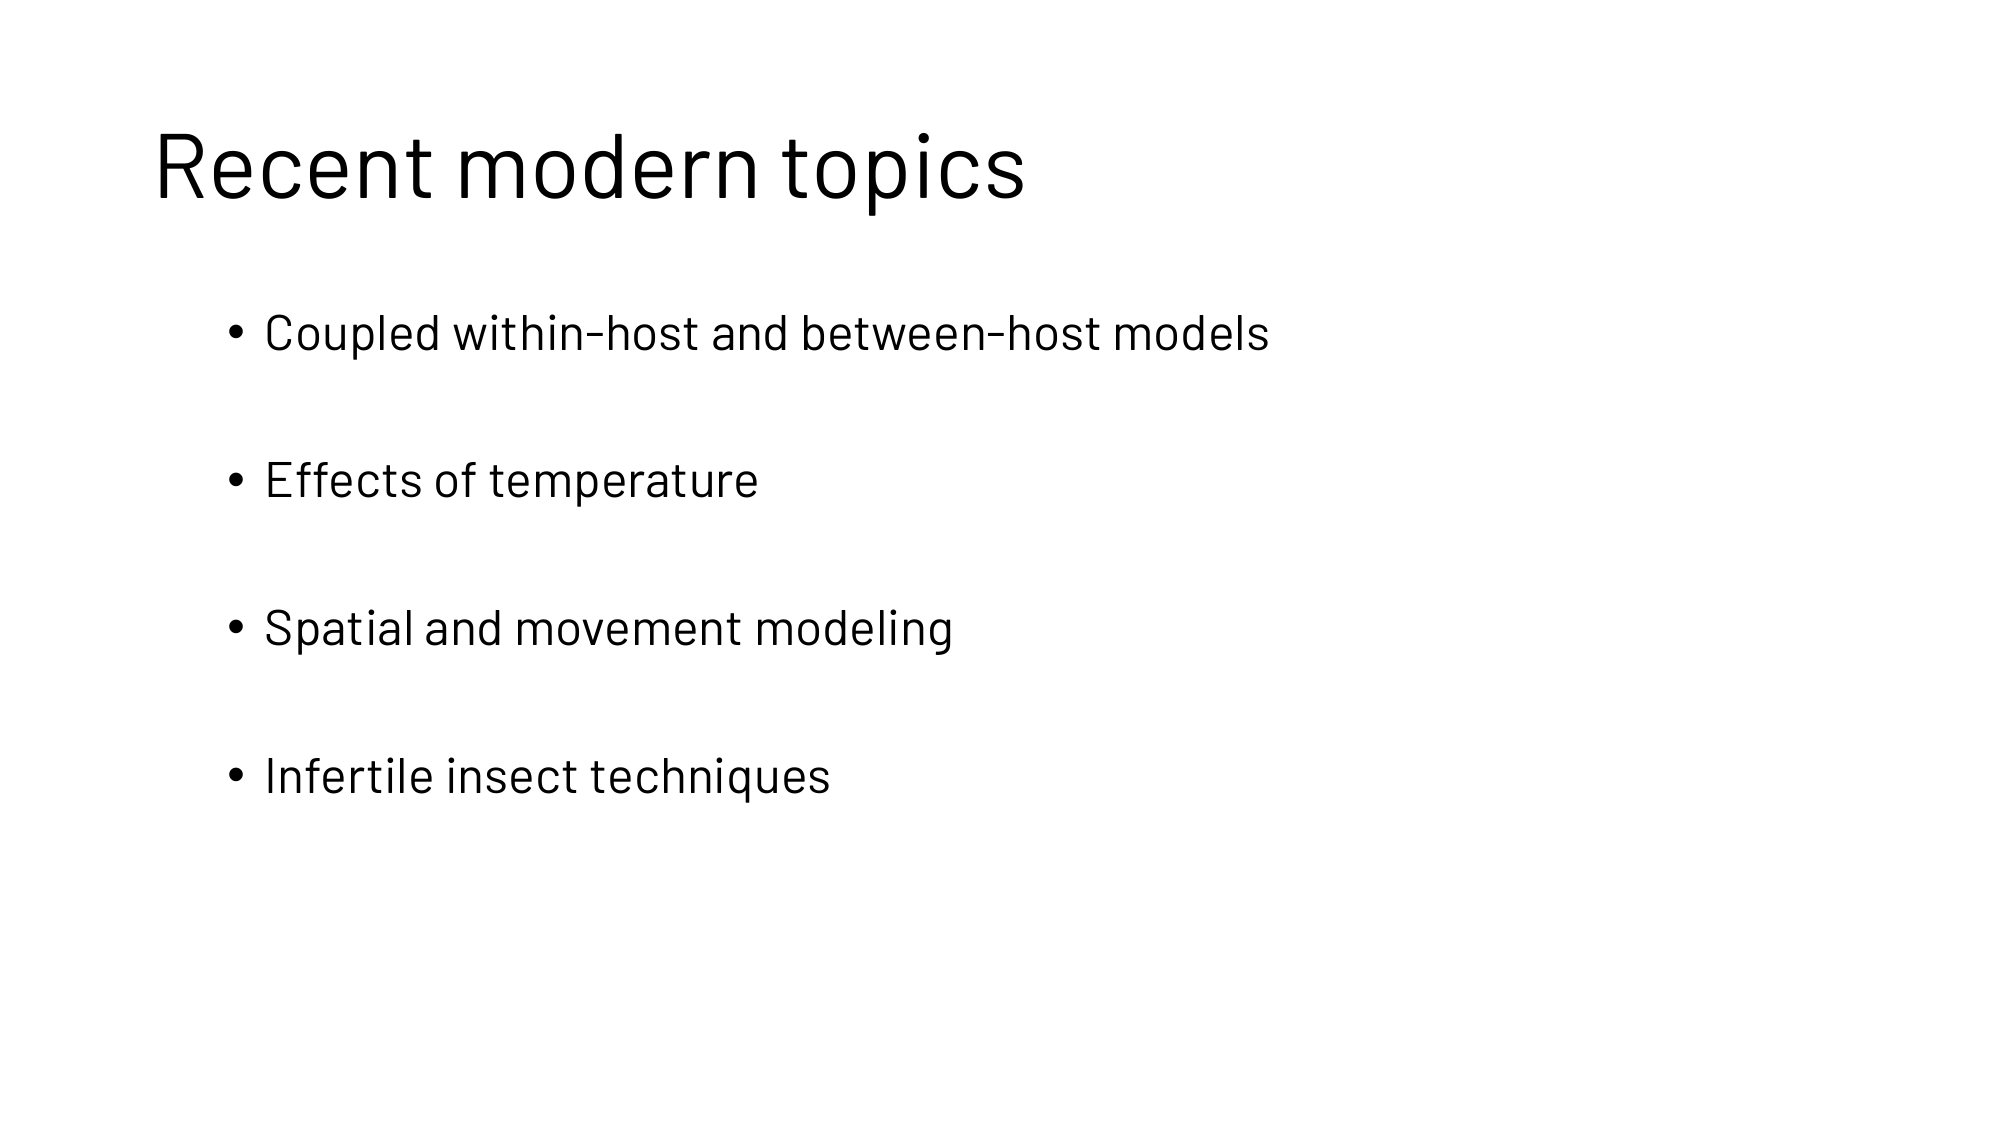

# Recent modern topics
Coupled within-host and between-host models

Effects of temperature

Spatial and movement modeling

Infertile insect techniques